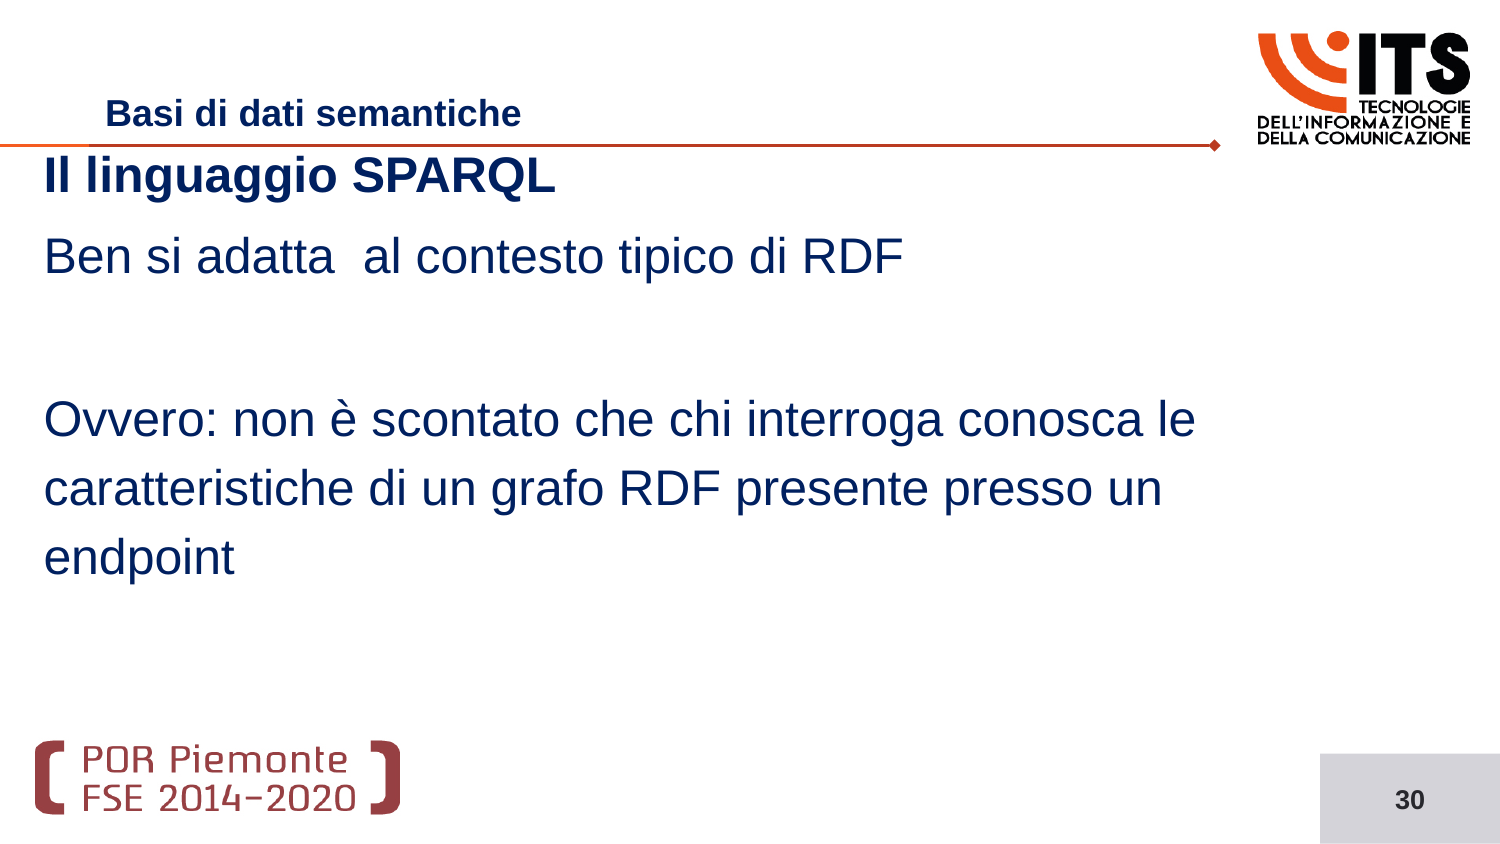

# Basi di dati semantiche
Il linguaggio SPARQL
Ben si adatta  al contesto tipico di RDF

Ovvero: non è scontato che chi interroga conosca le caratteristiche di un grafo RDF presente presso un endpoint

30